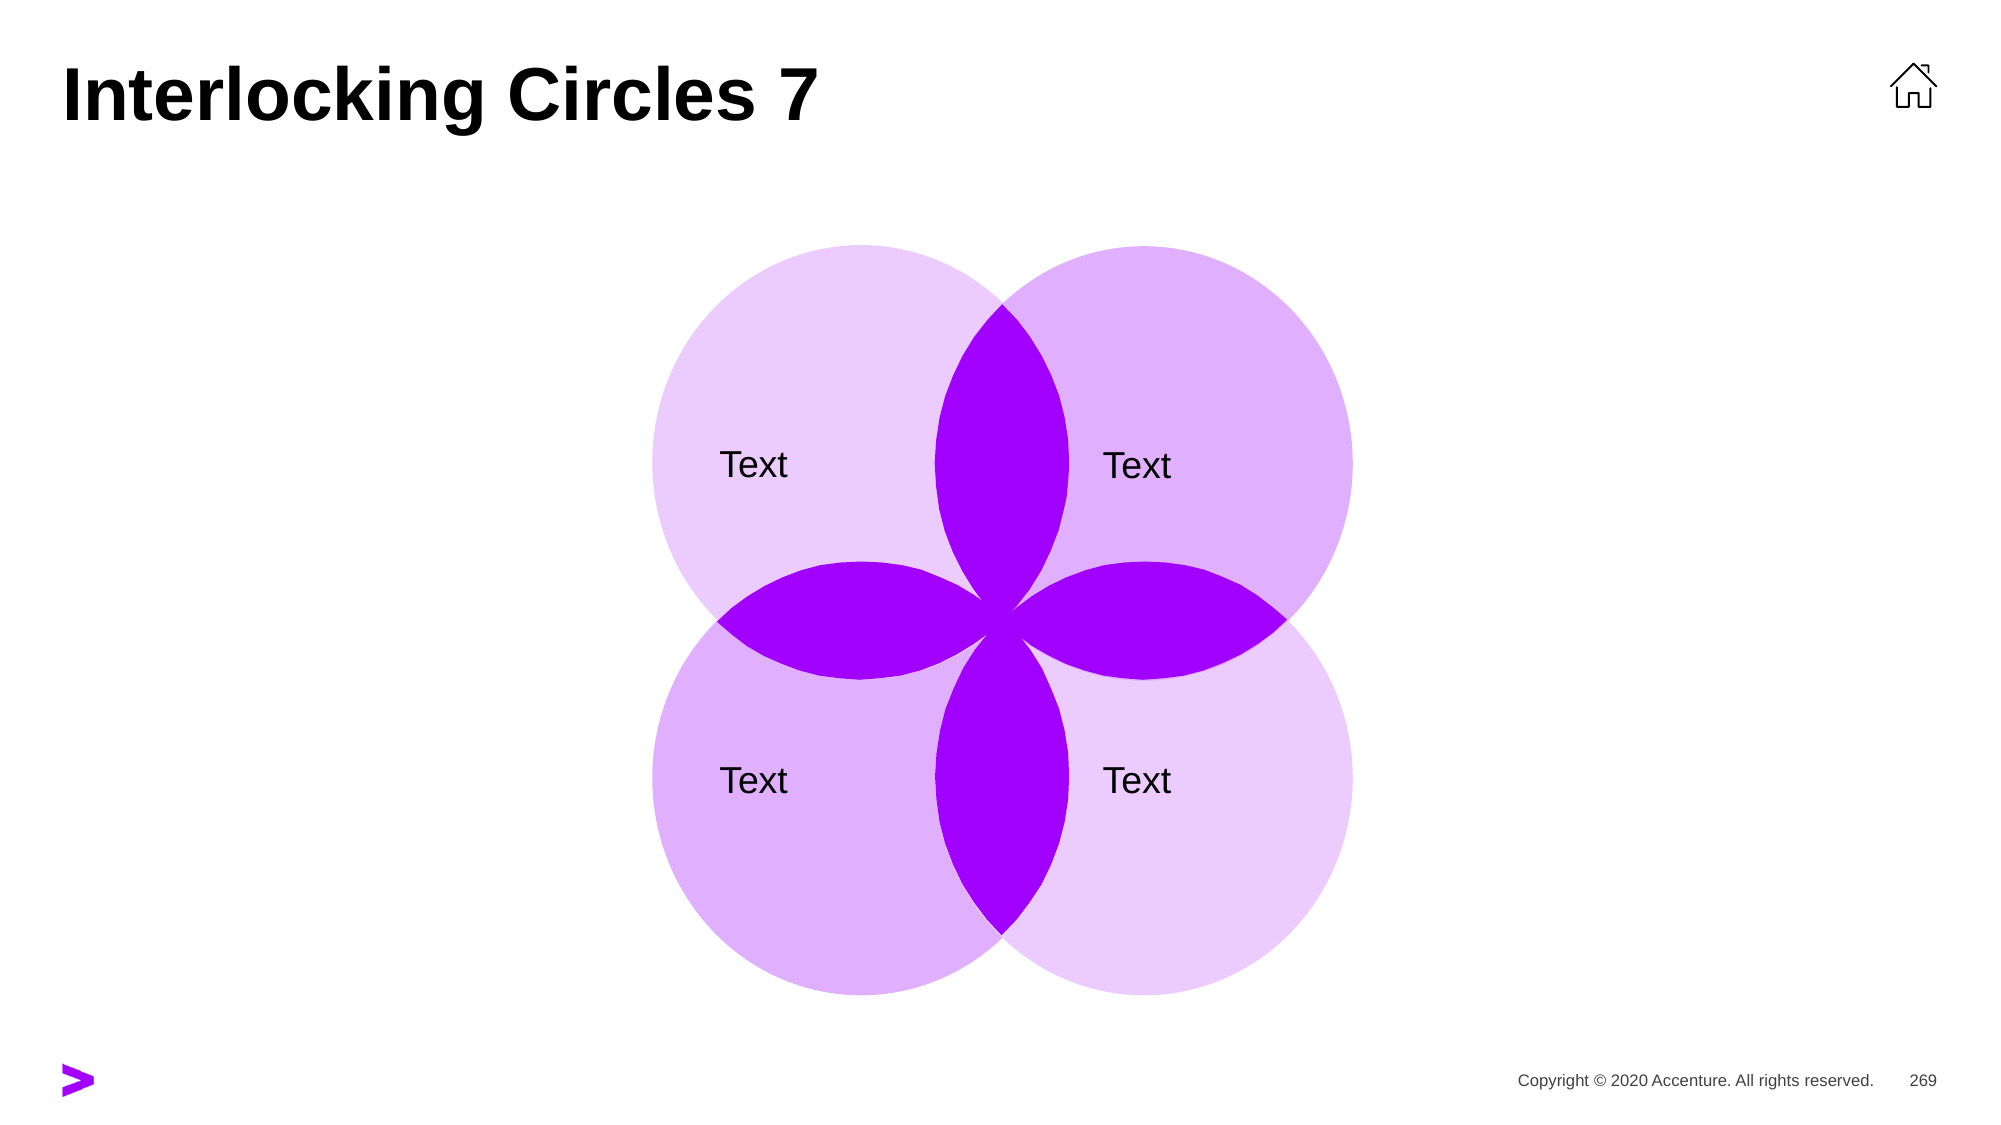

# Interlocking Circles 7

Text
Text

Text
Text